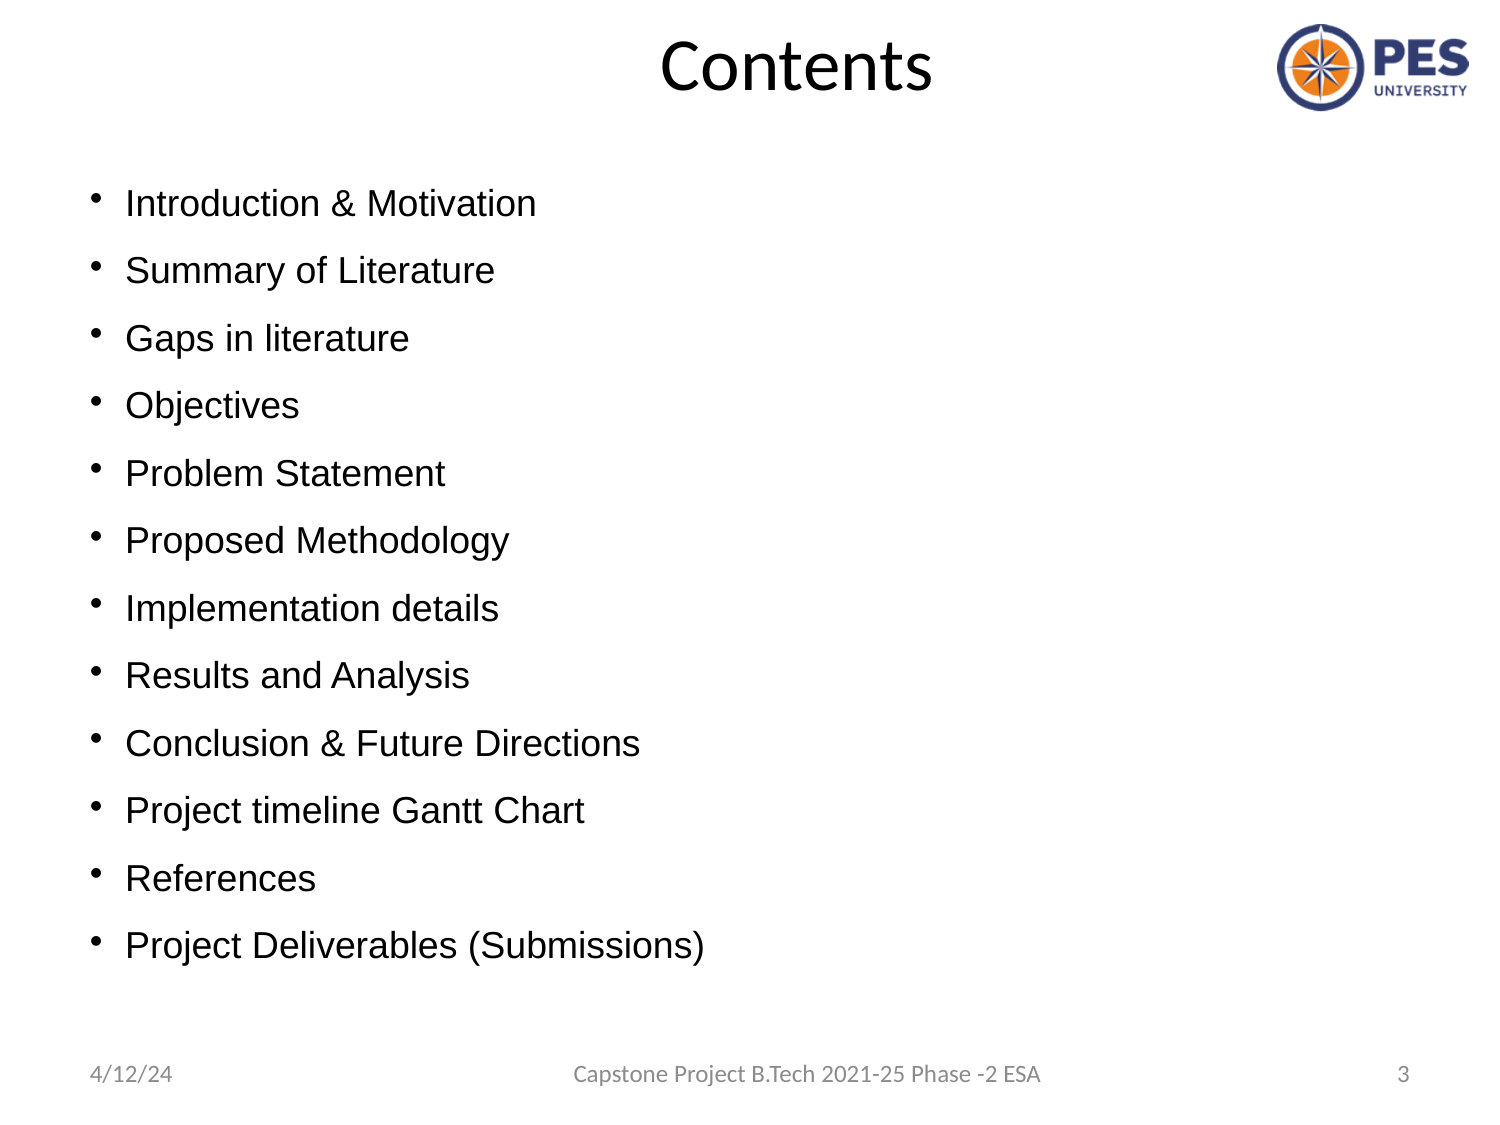

Contents
Introduction & Motivation
Summary of Literature
Gaps in literature
Objectives
Problem Statement
Proposed Methodology
Implementation details
Results and Analysis
Conclusion & Future Directions
Project timeline Gantt Chart
References
Project Deliverables (Submissions)

4/12/24
Capstone Project B.Tech 2021-25 Phase -2 ESA
3